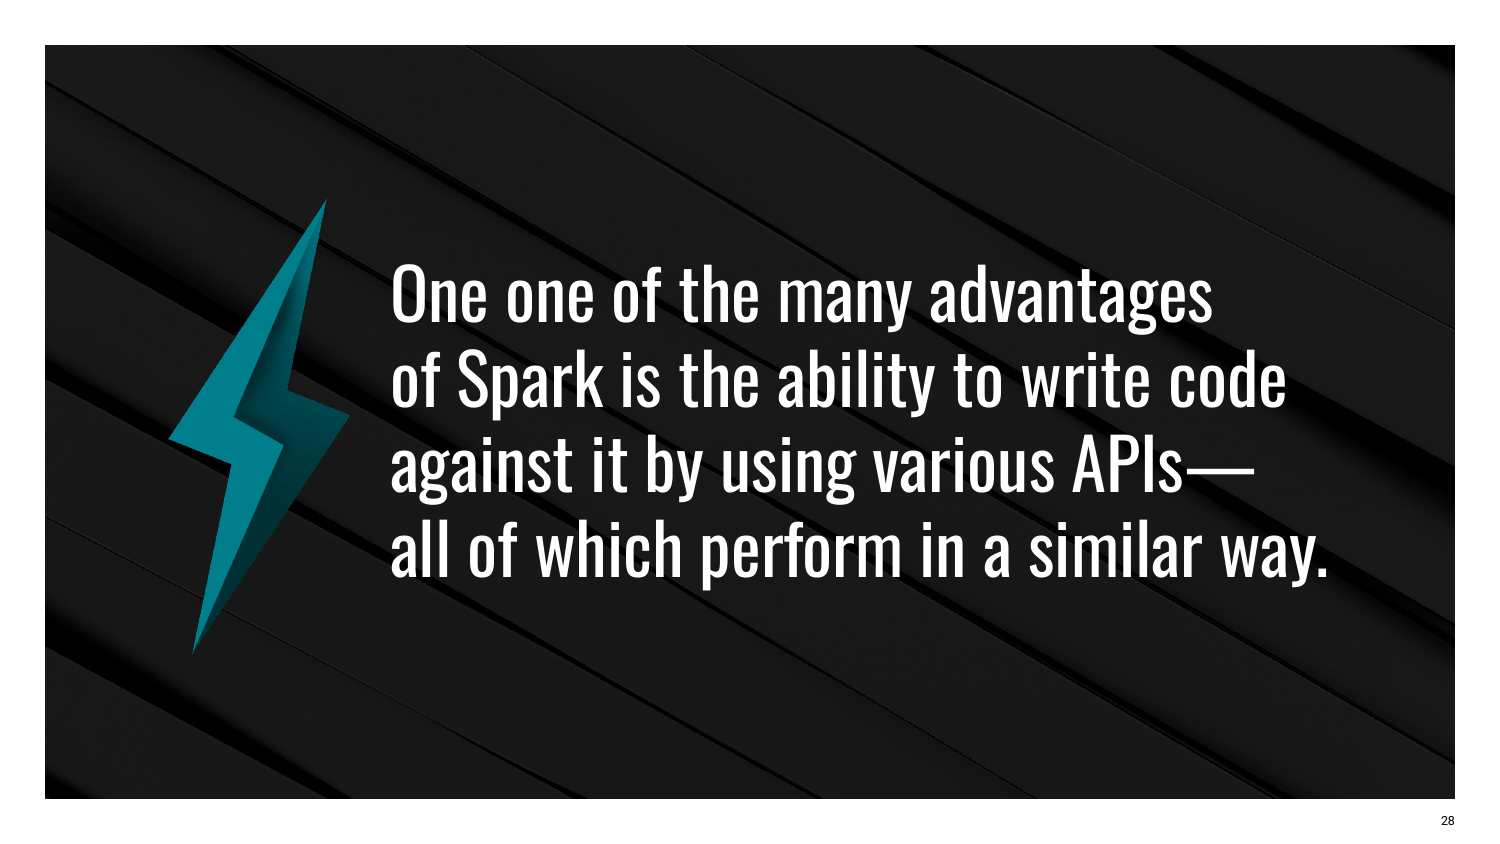

# One one of the many advantages of Spark is the ability to write code against it by using various APIs— all of which perform in a similar way.

28